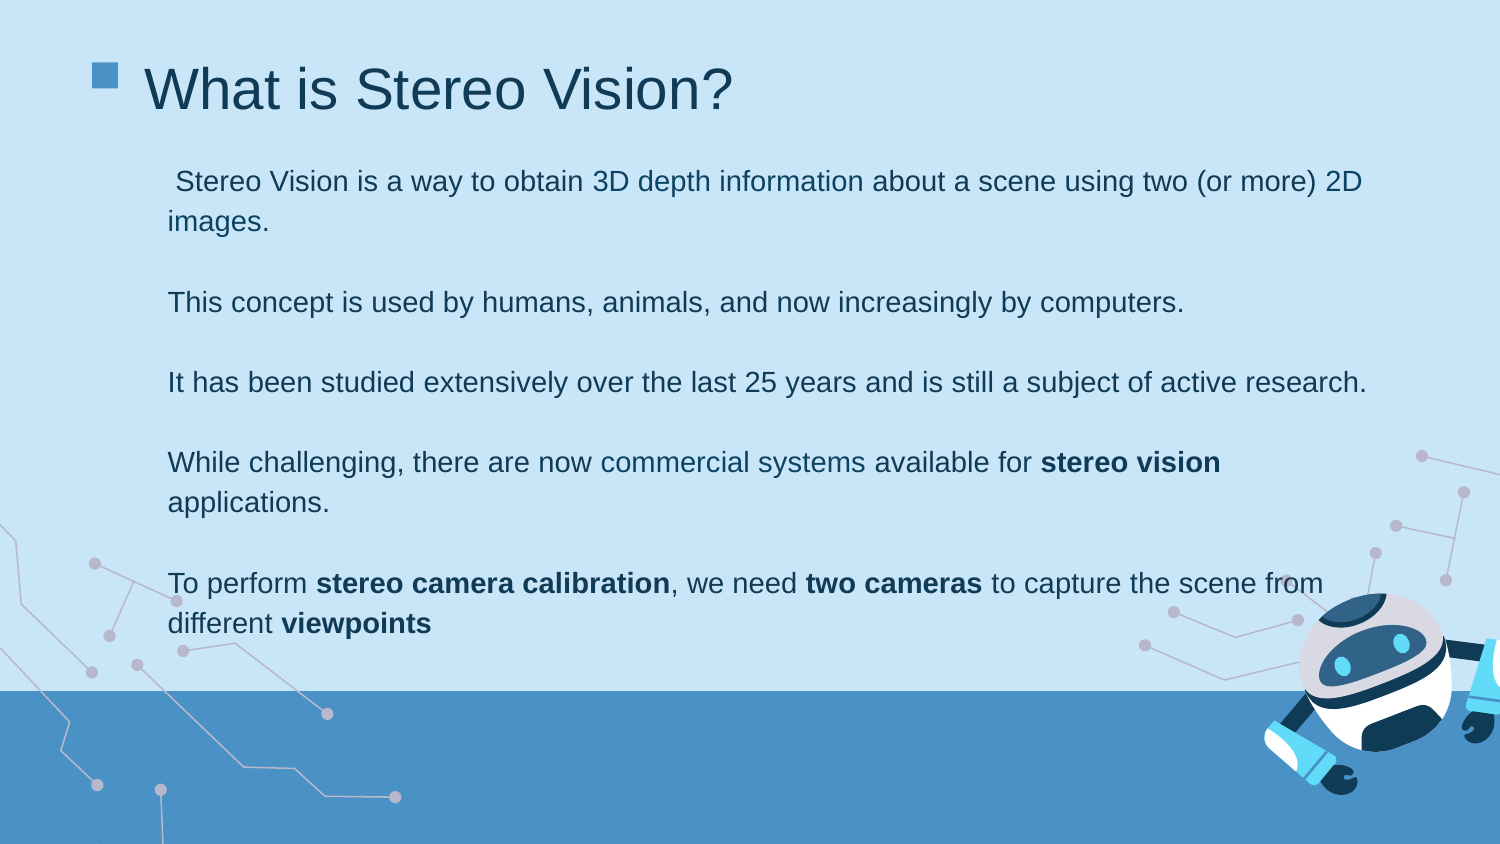

# What is Stereo Vision?
       Stereo Vision is a way to obtain 3D depth information about a scene using two (or more) 2D images.
This concept is used by humans, animals, and now increasingly by computers.
It has been studied extensively over the last 25 years and is still a subject of active research.
While challenging, there are now commercial systems available for stereo vision applications.
To perform stereo camera calibration, we need two cameras to capture the scene from different viewpoints